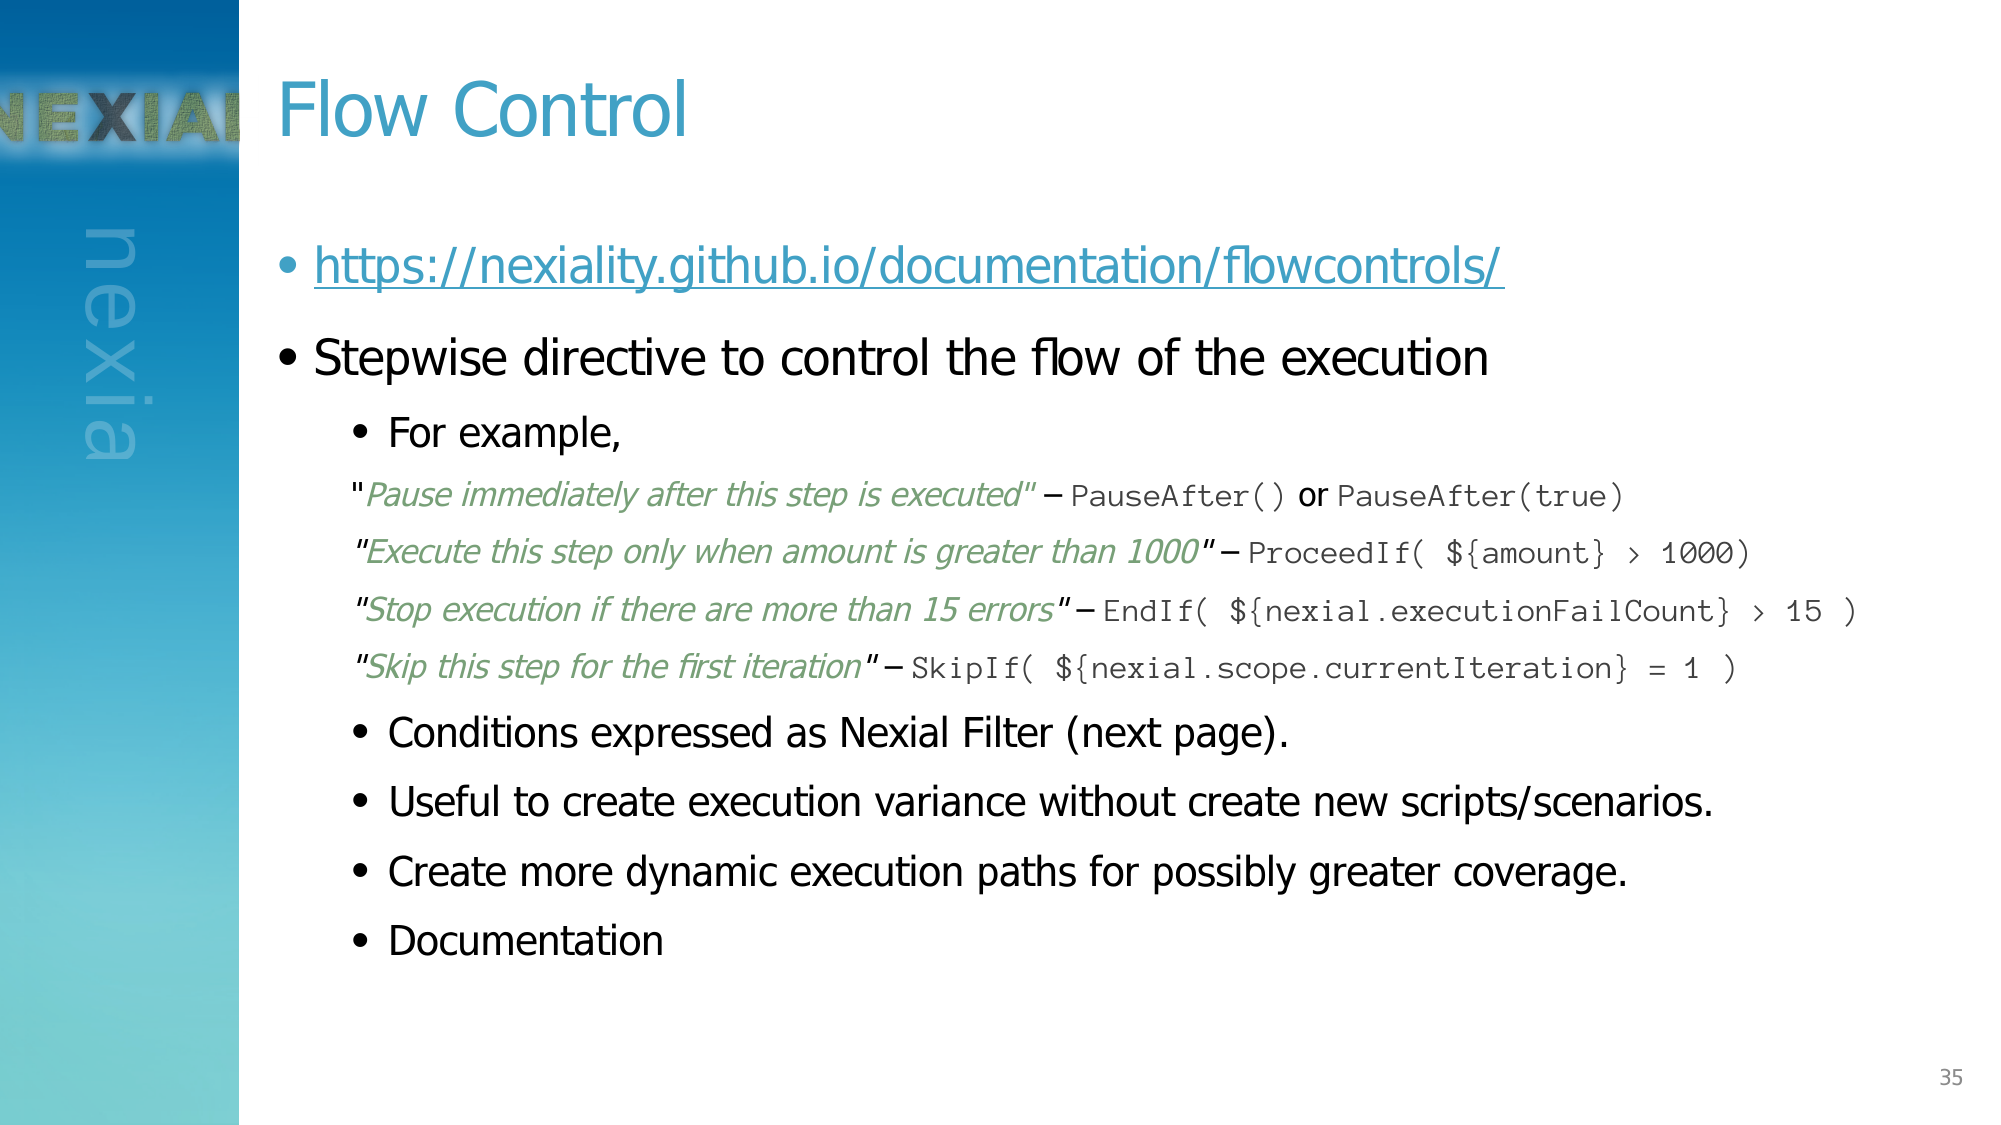

# Flow Control
https://nexiality.github.io/documentation/flowcontrols/
Stepwise directive to control the flow of the execution
For example,
	"Pause immediately after this step is executed" – PauseAfter() or PauseAfter(true)
	"Execute this step only when amount is greater than 1000" – ProceedIf( ${amount} > 1000)
	"Stop execution if there are more than 15 errors" – EndIf( ${nexial.executionFailCount} > 15 )
	"Skip this step for the first iteration" – SkipIf( ${nexial.scope.currentIteration} = 1 )
Conditions expressed as Nexial Filter (next page).
Useful to create execution variance without create new scripts/scenarios.
Create more dynamic execution paths for possibly greater coverage.
Documentation
35